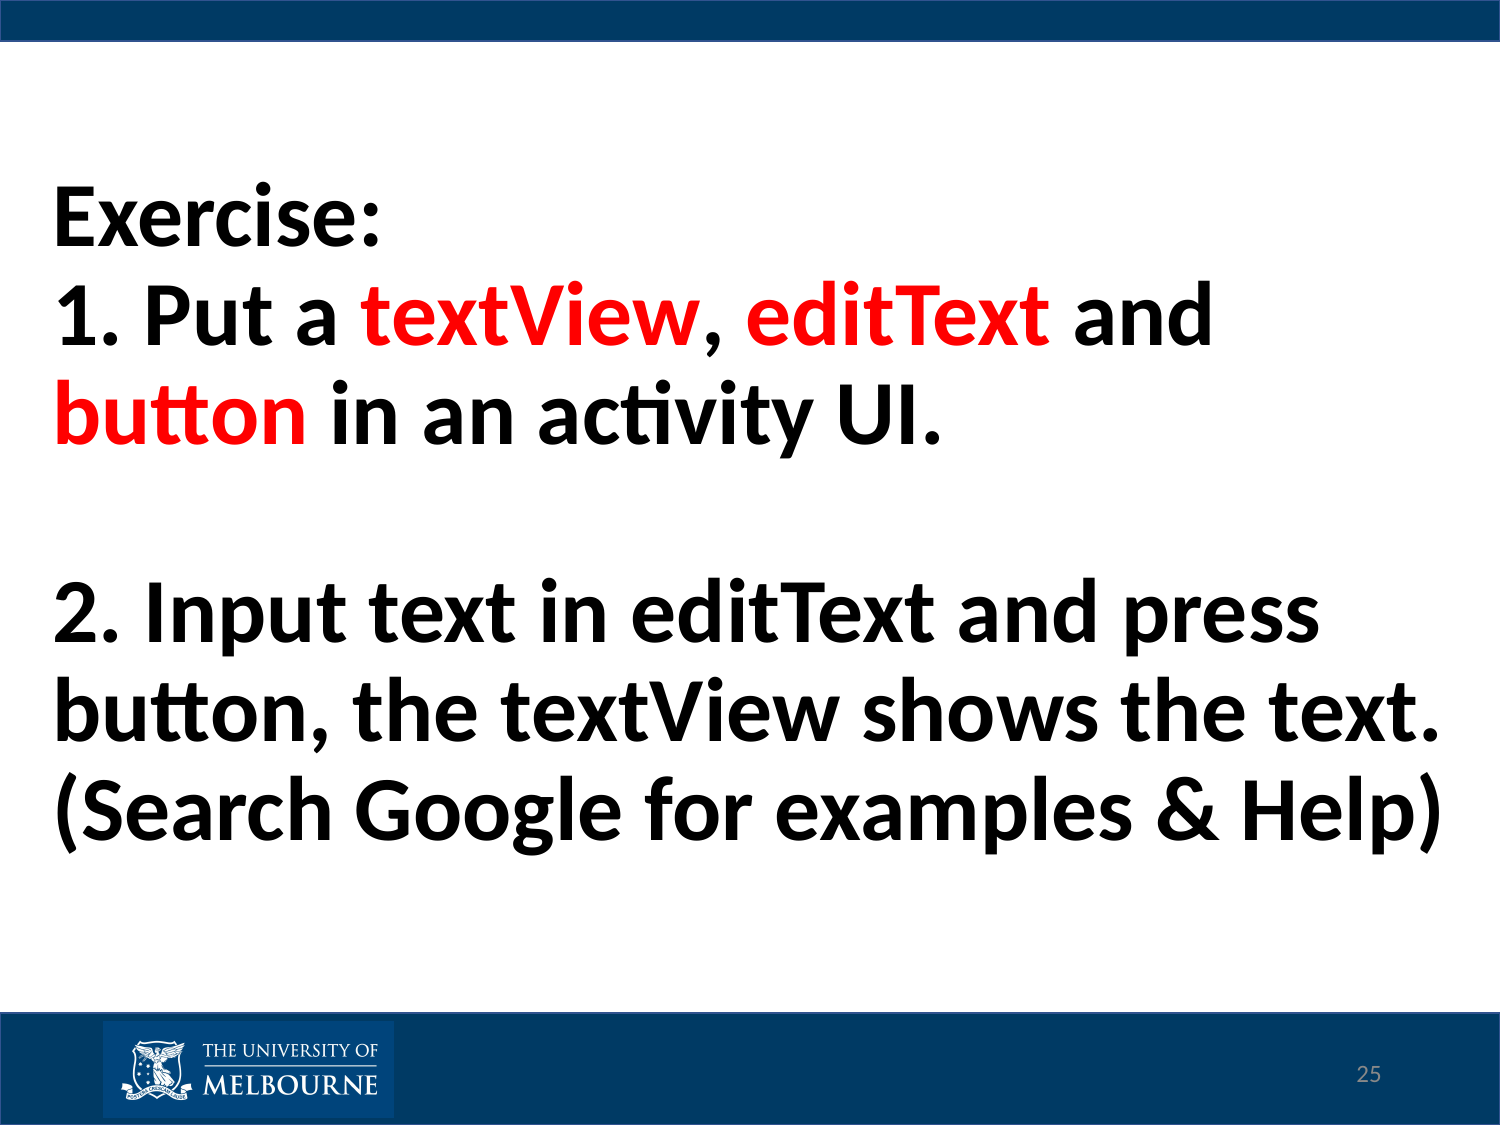

# Exercise: 1. Put a textView, editText and button in an activity UI. 2. Input text in editText and press button, the textView shows the text. (Search Google for examples & Help)
25